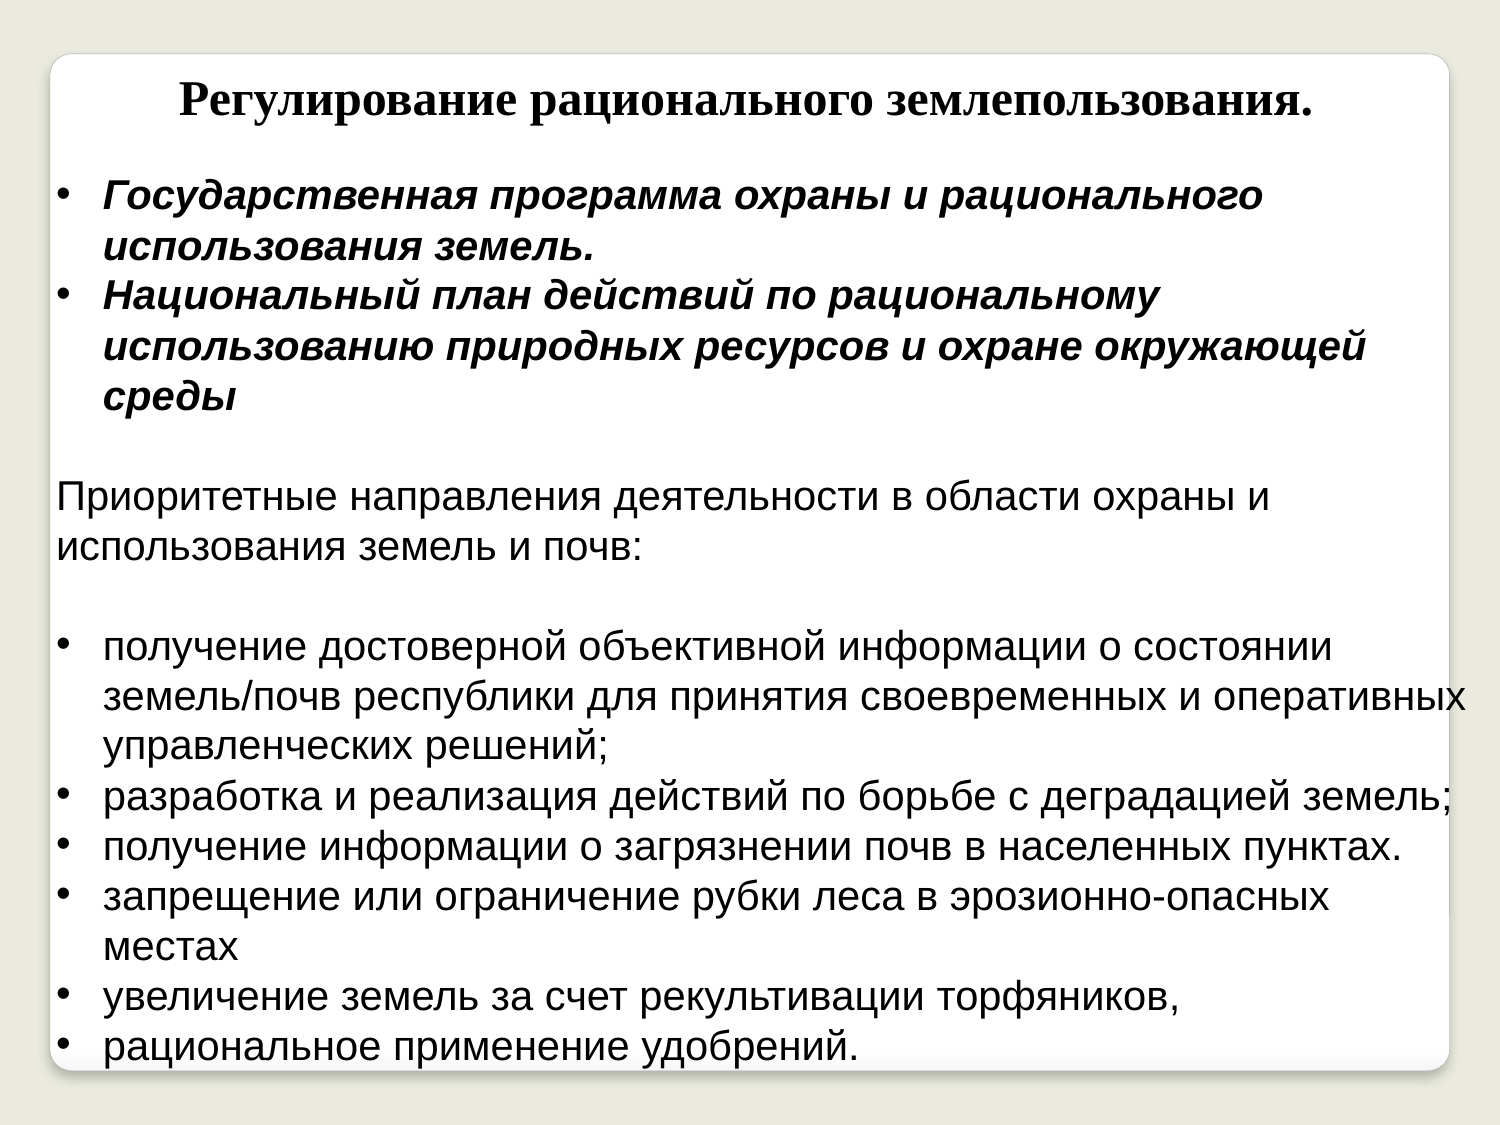

Регулирование рационального землепользования.
Государственная программа охраны и рационального использования земель.
Национальный план действий по рациональному использованию природных ресурсов и охране окружающей среды

Приоритетные направления деятельности в области охраны и использования земель и почв:

получение достоверной объективной информации о состоянии земель/почв республики для принятия своевременных и оперативных управленческих решений;
разработка и реализация действий по борьбе с деградацией земель;
получение информации о загрязнении почв в населенных пунктах.
запрещение или ограничение рубки леса в эрозионно-опасных местах
увеличение земель за счет рекультивации торфяников,
рациональное применение удобрений.